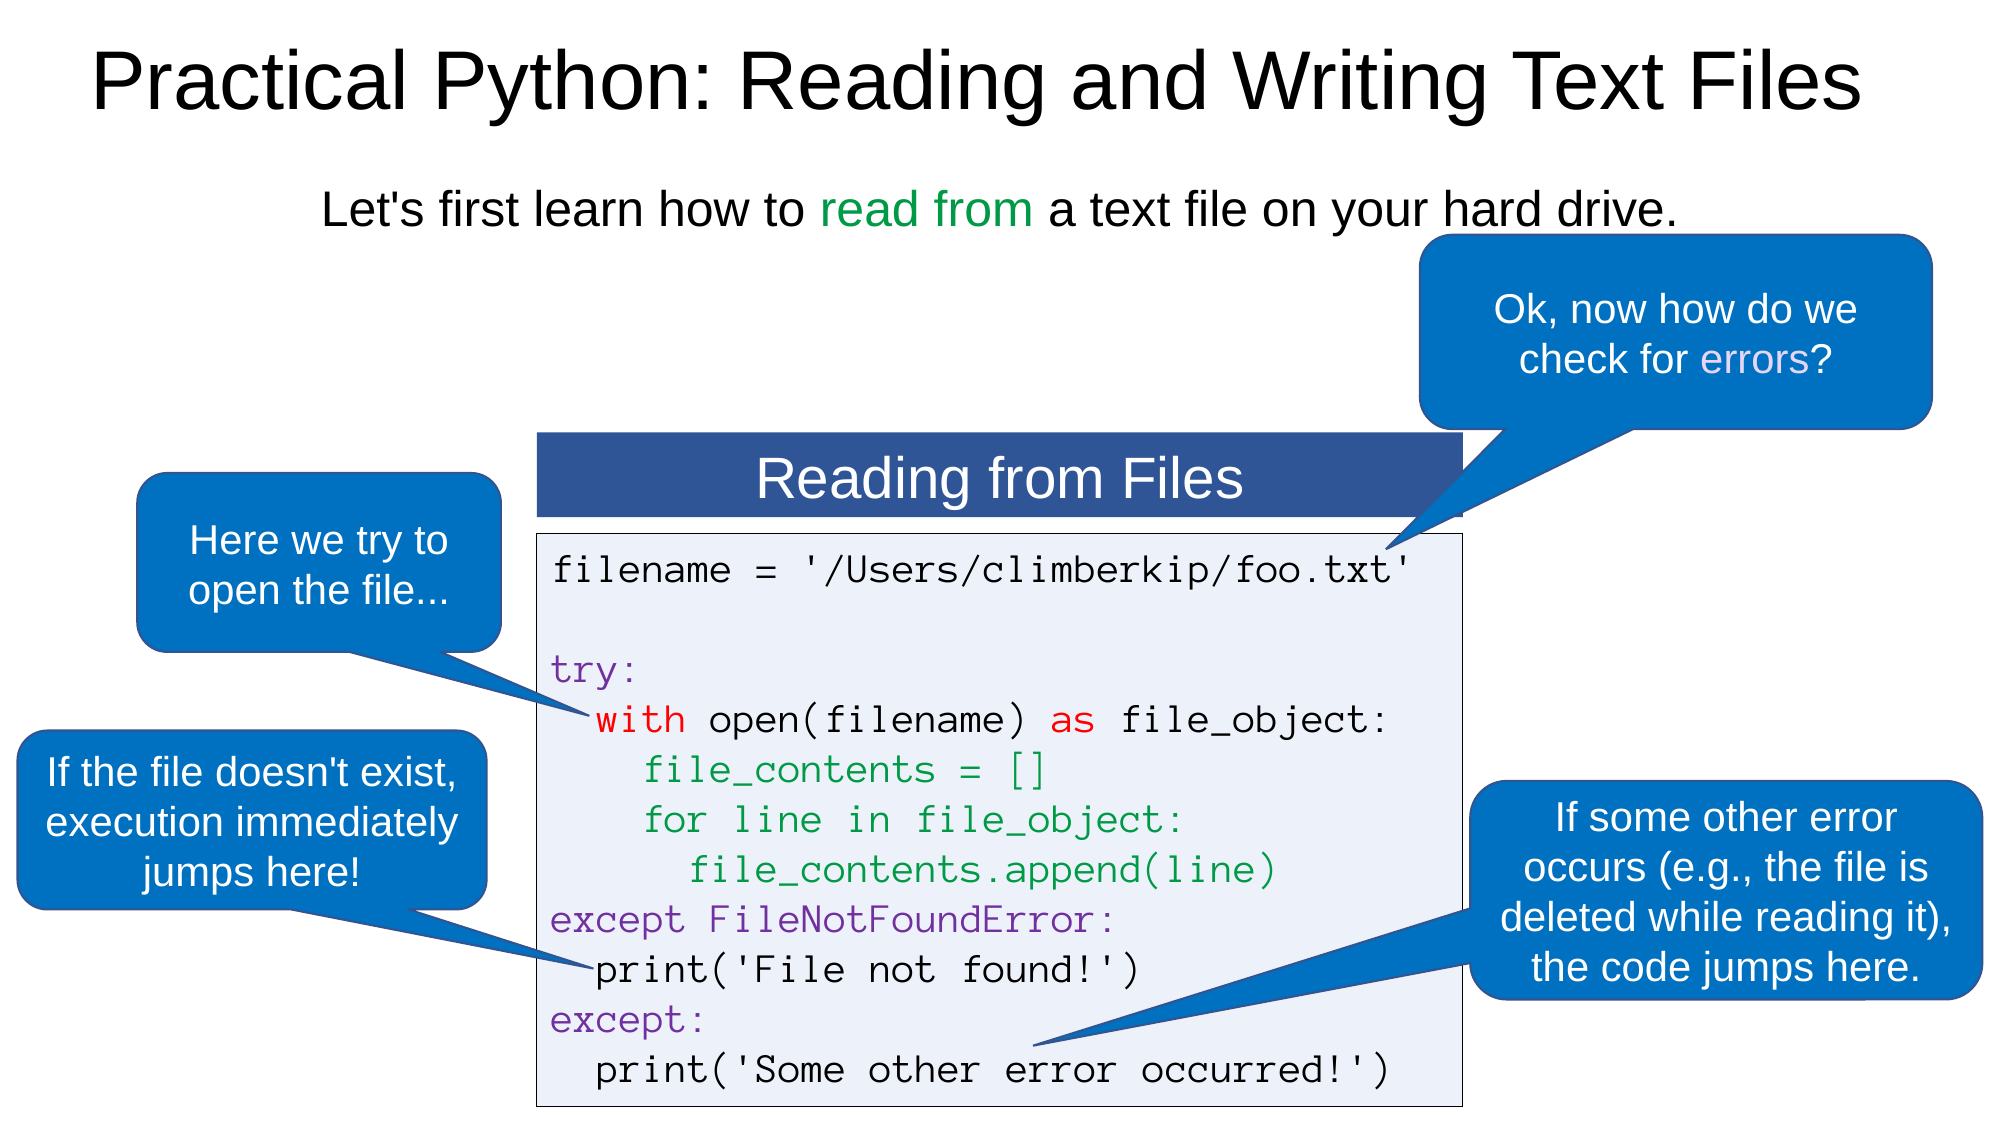

Practical Python: Reading and Writing Text Files
Let's first learn how to read from a text file on your hard drive.
Ok, now how do we check for errors?
Reading from Files
Here we try to open the file...
filename = '/Users/climberkip/foo.txt'

try:
  with open(filename) as file_object:
    file_contents = []
    for line in file_object:
      file_contents.append(line)
except FileNotFoundError:
  print('File not found!')
except:
  print('Some other error occurred!')

filename = '/Users/climberkip/foo.txt'

with open(filename) as file_object:
  file_contents = []
  for line in file_object:
    file_contents.append(line)
  # The "with" cmd auto-closes the file

# file_contents contains all the lines
If the file doesn't exist, execution immediately jumps here!
If some other error occurs (e.g., the file is deleted while reading it), the code jumps here.